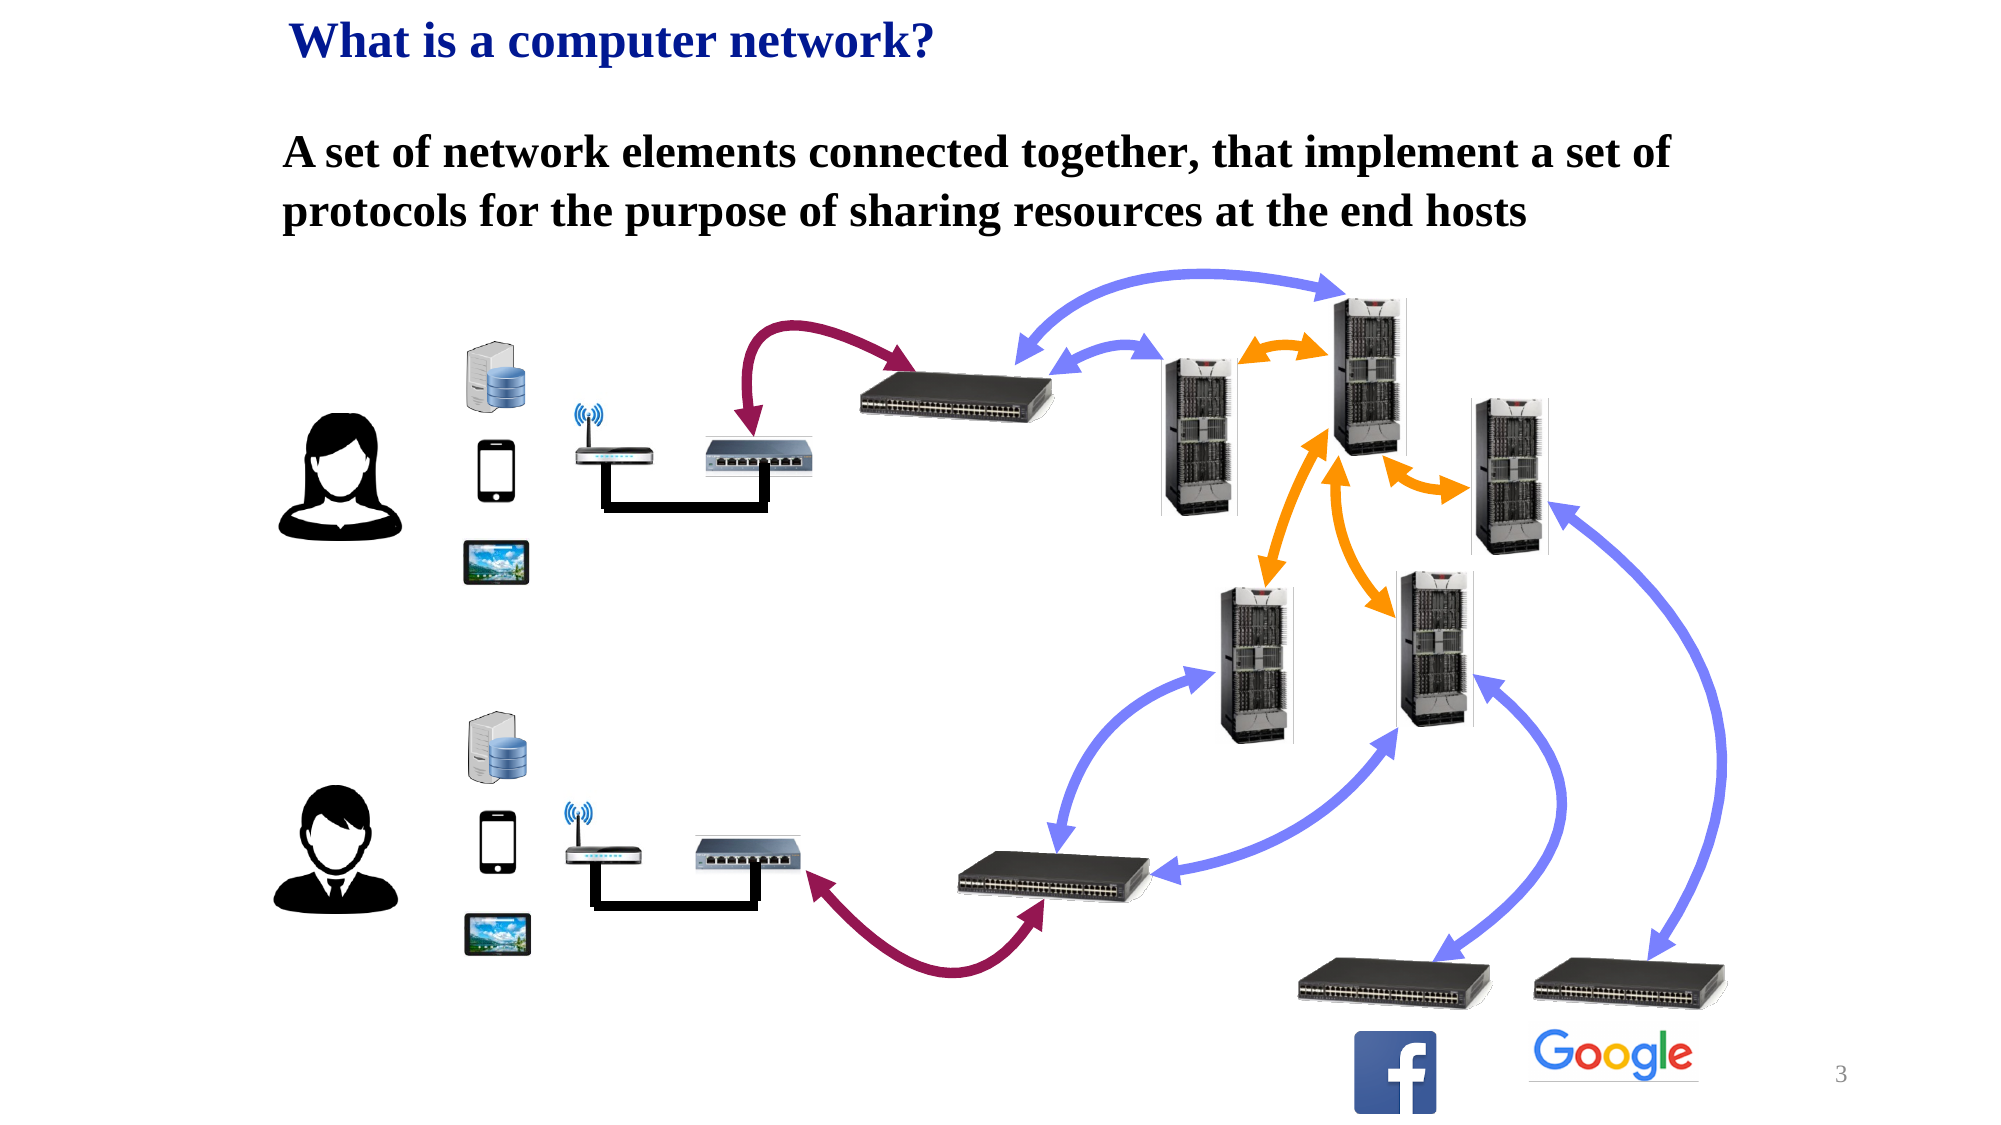

What is a computer network?
A set of network elements connected together, that implement a set of
protocols for the purpose of sharing resources at the end hosts

3